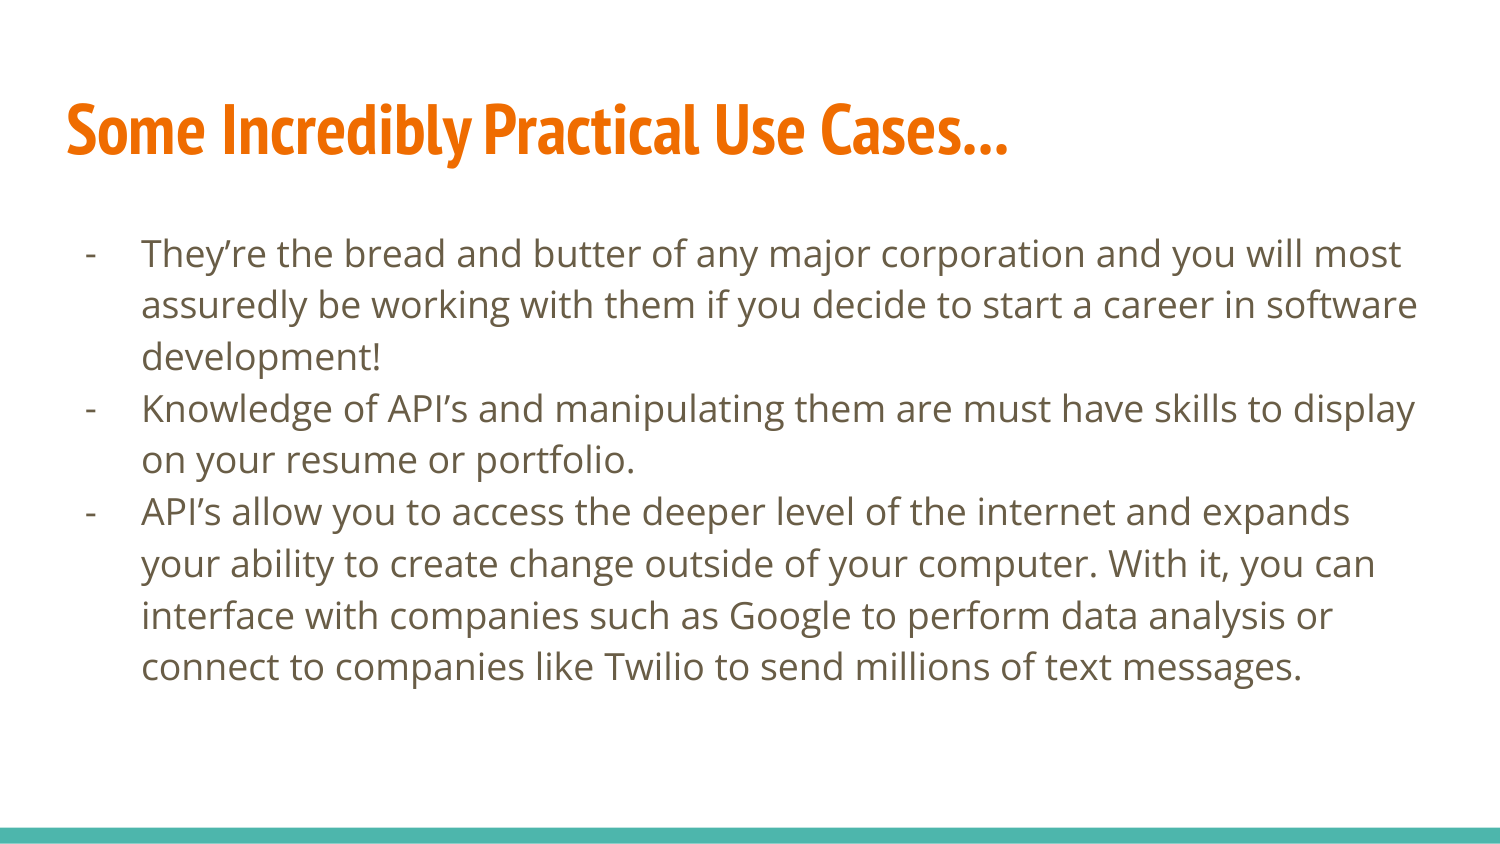

# Some Incredibly Practical Use Cases...
They’re the bread and butter of any major corporation and you will most assuredly be working with them if you decide to start a career in software development!
Knowledge of API’s and manipulating them are must have skills to display on your resume or portfolio.
API’s allow you to access the deeper level of the internet and expands your ability to create change outside of your computer. With it, you can interface with companies such as Google to perform data analysis or connect to companies like Twilio to send millions of text messages.